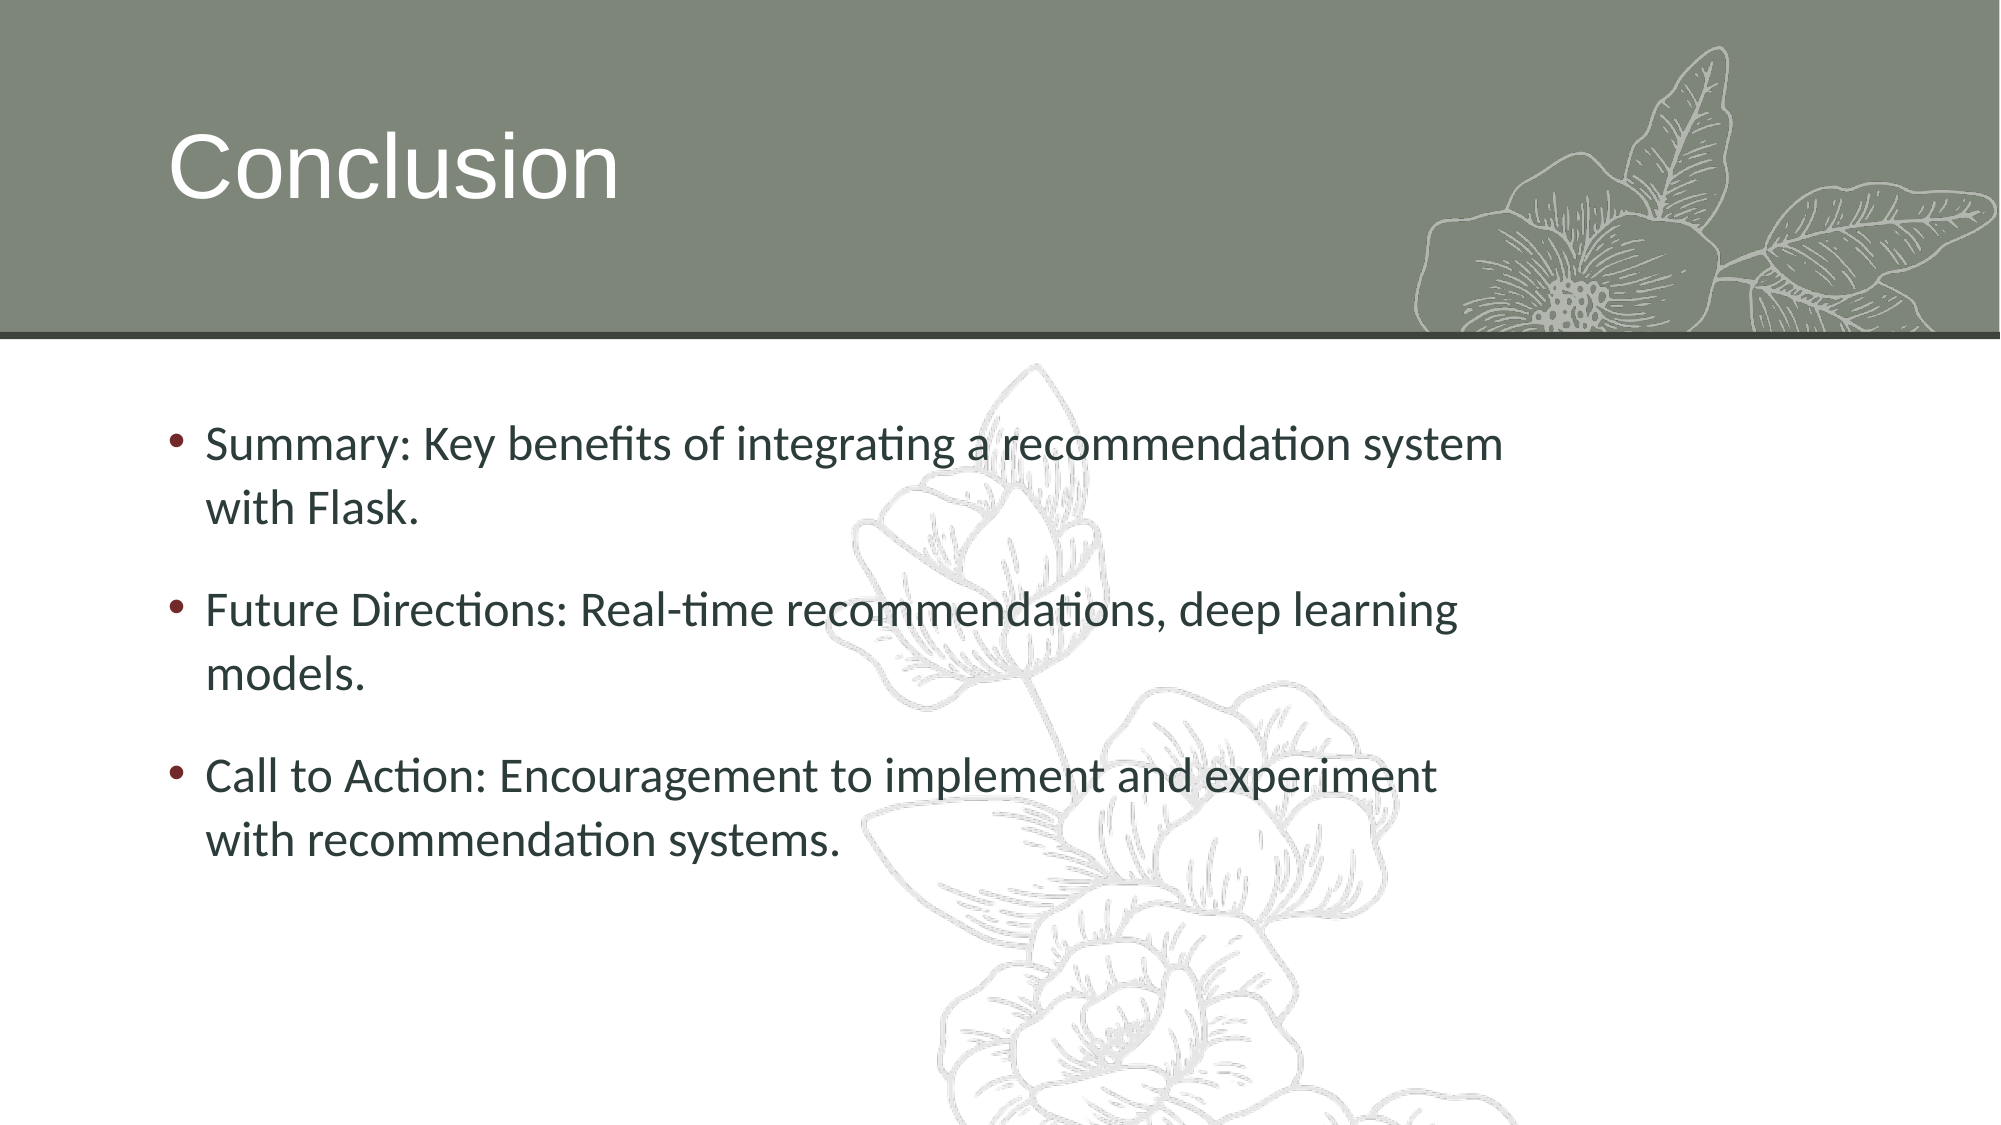

# Conclusion
Summary: Key benefits of integrating a recommendation system with Flask.
Future Directions: Real-time recommendations, deep learning models.
Call to Action: Encouragement to implement and experiment with recommendation systems.

19